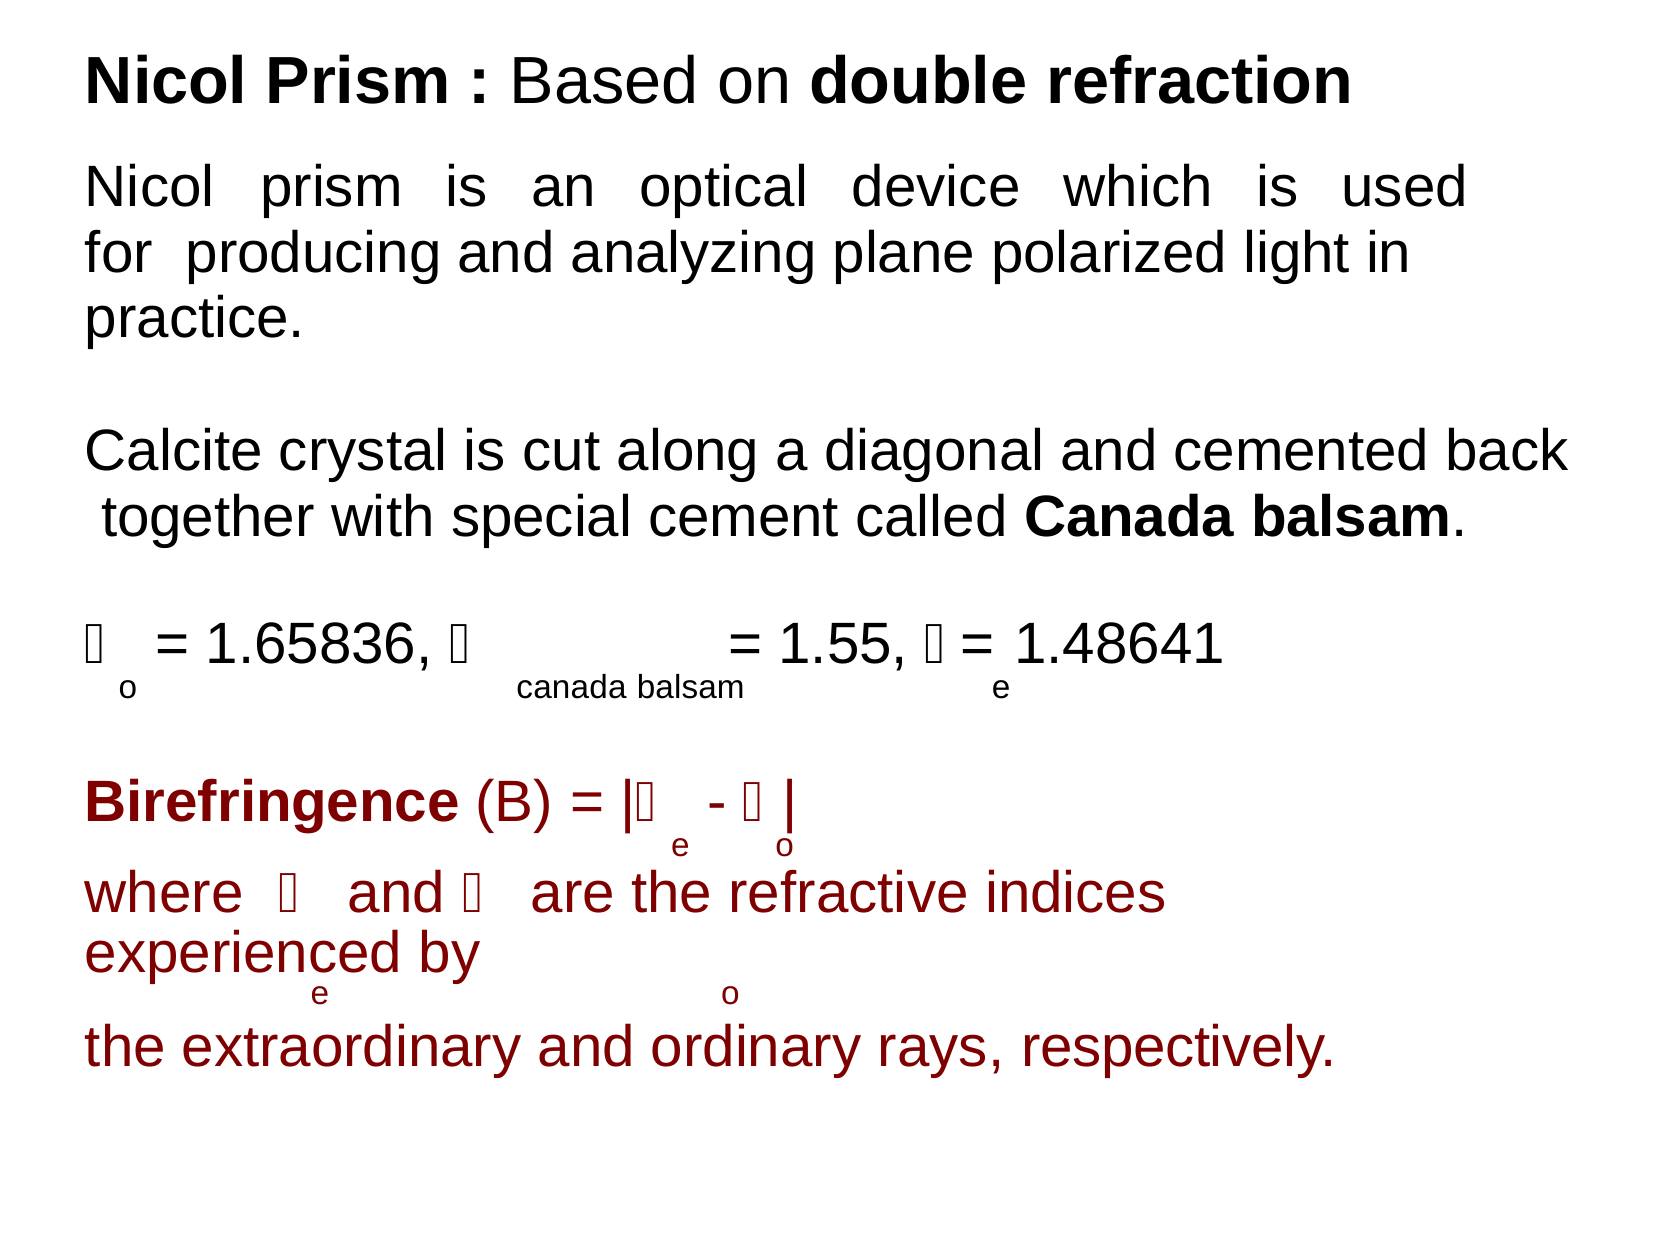

# Nicol Prism : Based on double refraction
Nicol	prism	is	an	optical	device	which	is	used	for  producing and analyzing plane polarized light in practice.

Calcite crystal is cut along a diagonal and cemented back  together with special cement called Canada balsam.

μ	= 1.65836, μ	= 1.55, μ = 1.48641
o	canada balsam	e

Birefringence (B) = |μ	- μ |
e	o
where	μ	and μ	are the refractive indices experienced by
e	o
the extraordinary and ordinary rays, respectively.